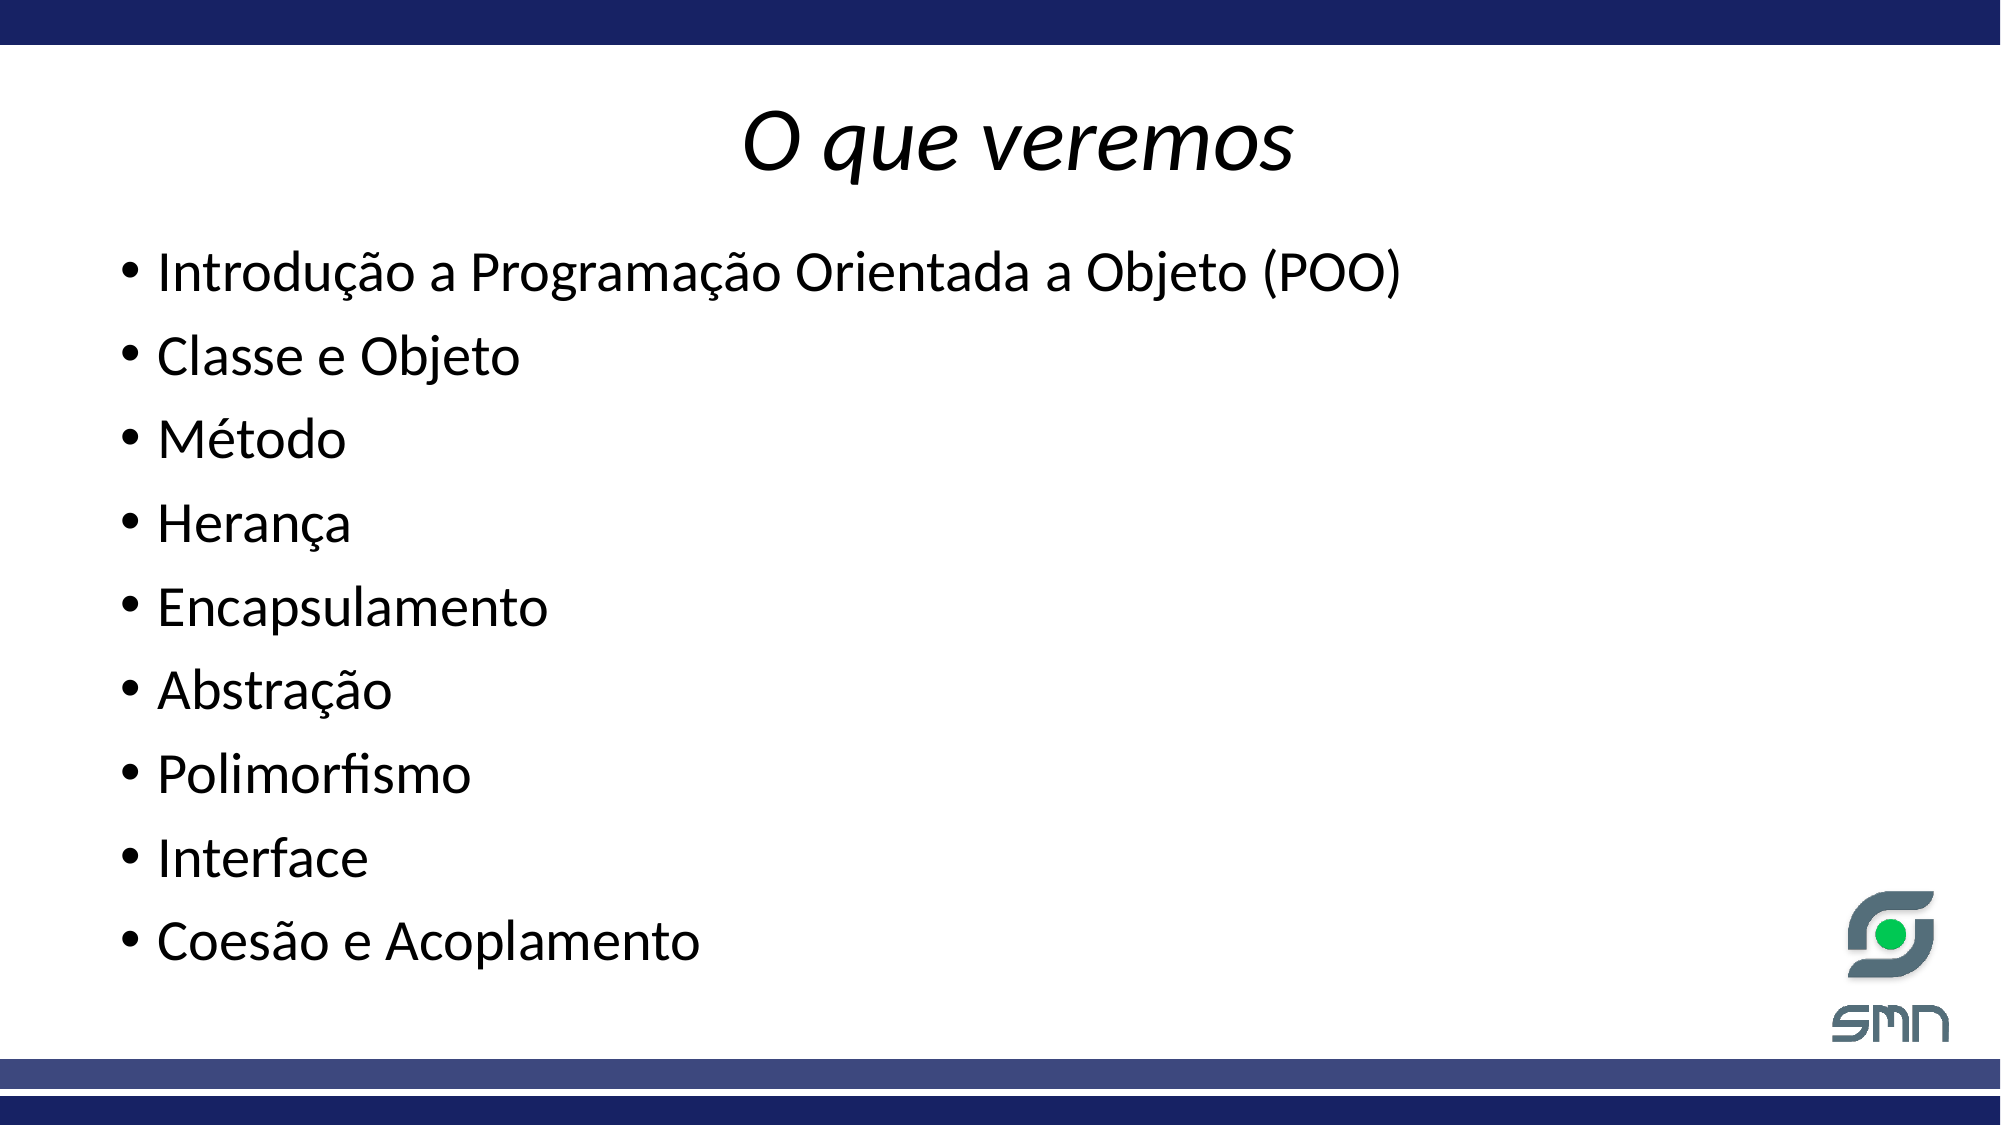

# O que veremos
Introdução a Programação Orientada a Objeto (POO)
Classe e Objeto
Método
Herança
Encapsulamento
Abstração
Polimorfismo
Interface
Coesão e Acoplamento